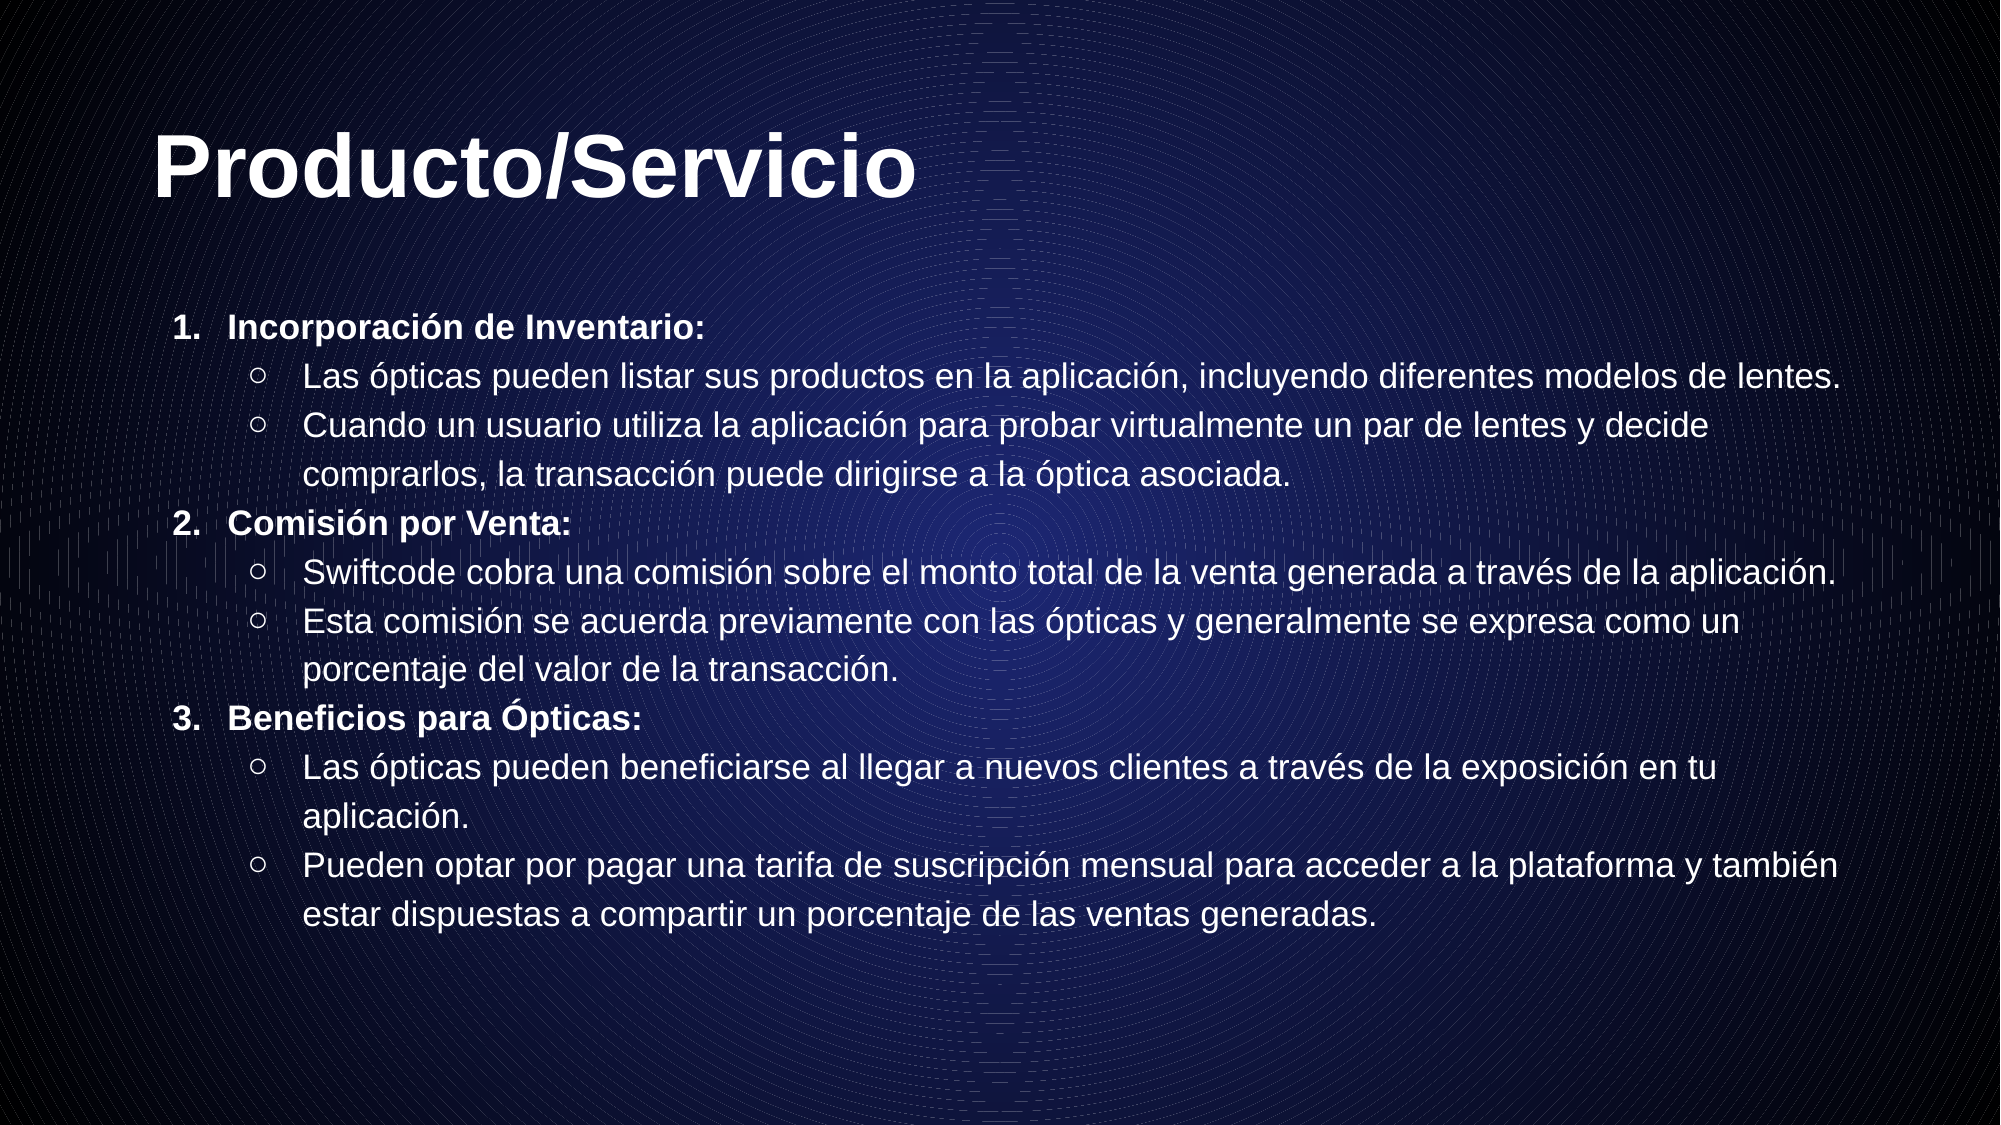

# Producto/Servicio
Incorporación de Inventario:
Las ópticas pueden listar sus productos en la aplicación, incluyendo diferentes modelos de lentes.
Cuando un usuario utiliza la aplicación para probar virtualmente un par de lentes y decide comprarlos, la transacción puede dirigirse a la óptica asociada.
Comisión por Venta:
Swiftcode cobra una comisión sobre el monto total de la venta generada a través de la aplicación.
Esta comisión se acuerda previamente con las ópticas y generalmente se expresa como un porcentaje del valor de la transacción.
Beneficios para Ópticas:
Las ópticas pueden beneficiarse al llegar a nuevos clientes a través de la exposición en tu aplicación.
Pueden optar por pagar una tarifa de suscripción mensual para acceder a la plataforma y también estar dispuestas a compartir un porcentaje de las ventas generadas.